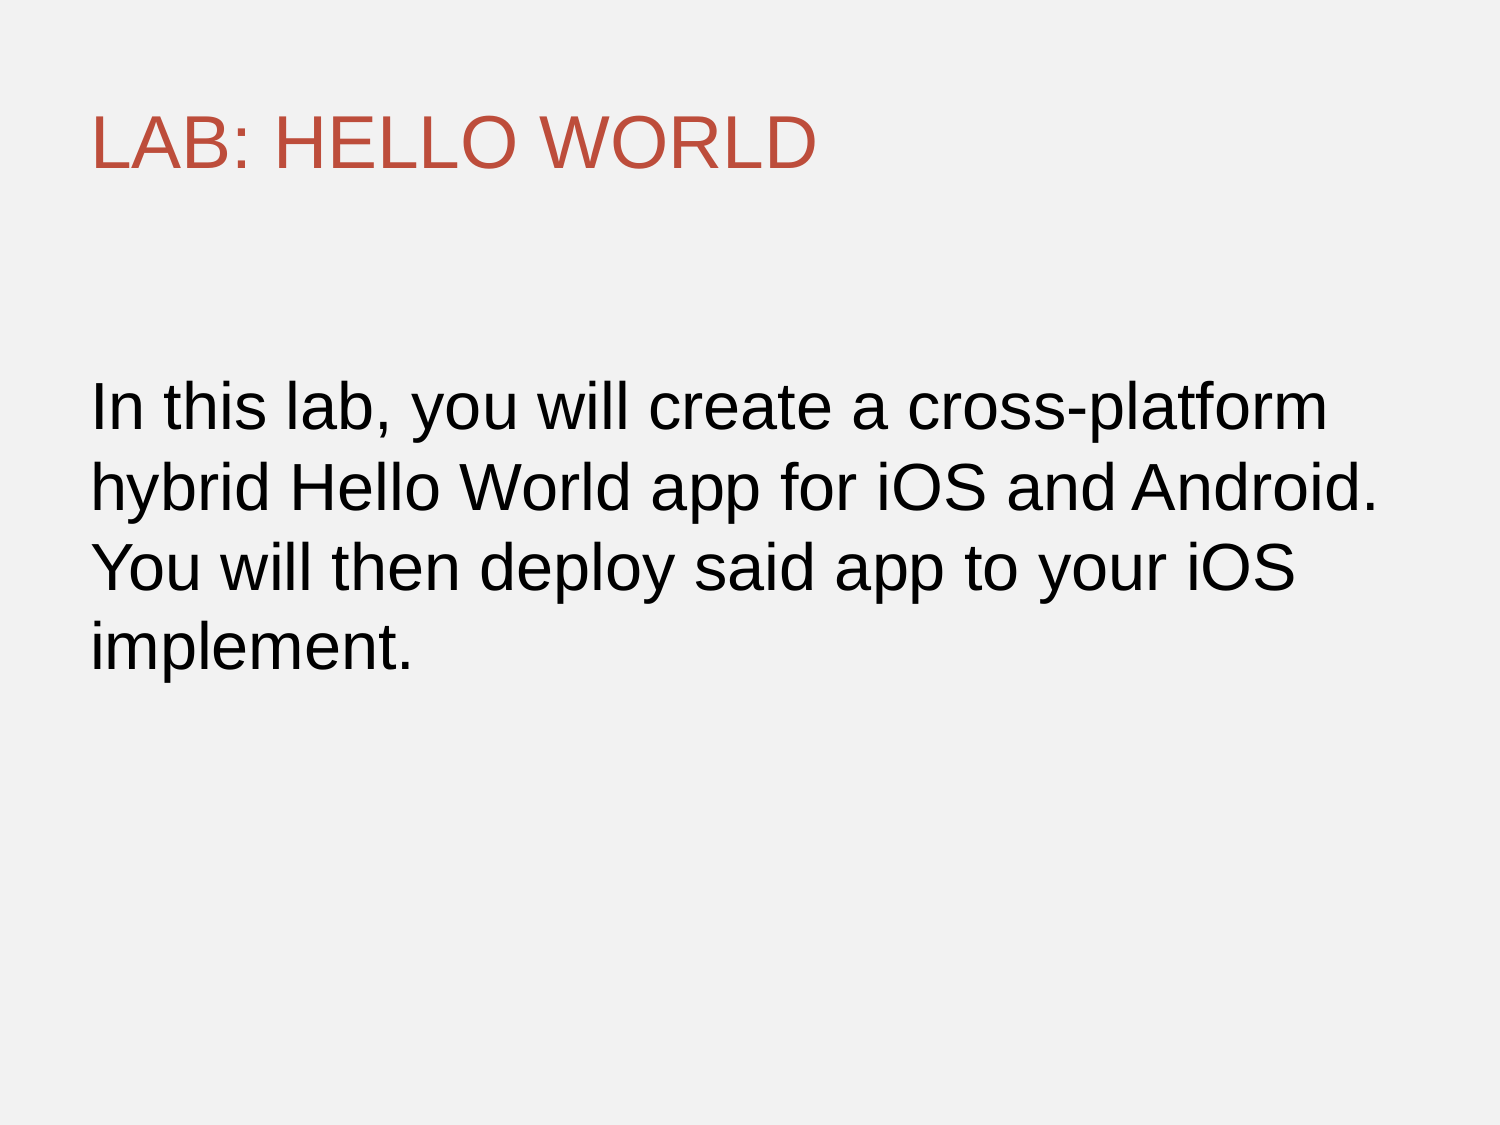

# Lab: hello world

In this lab, you will create a cross-platform hybrid Hello World app for iOS and Android.  You will then deploy said app to your iOS implement.